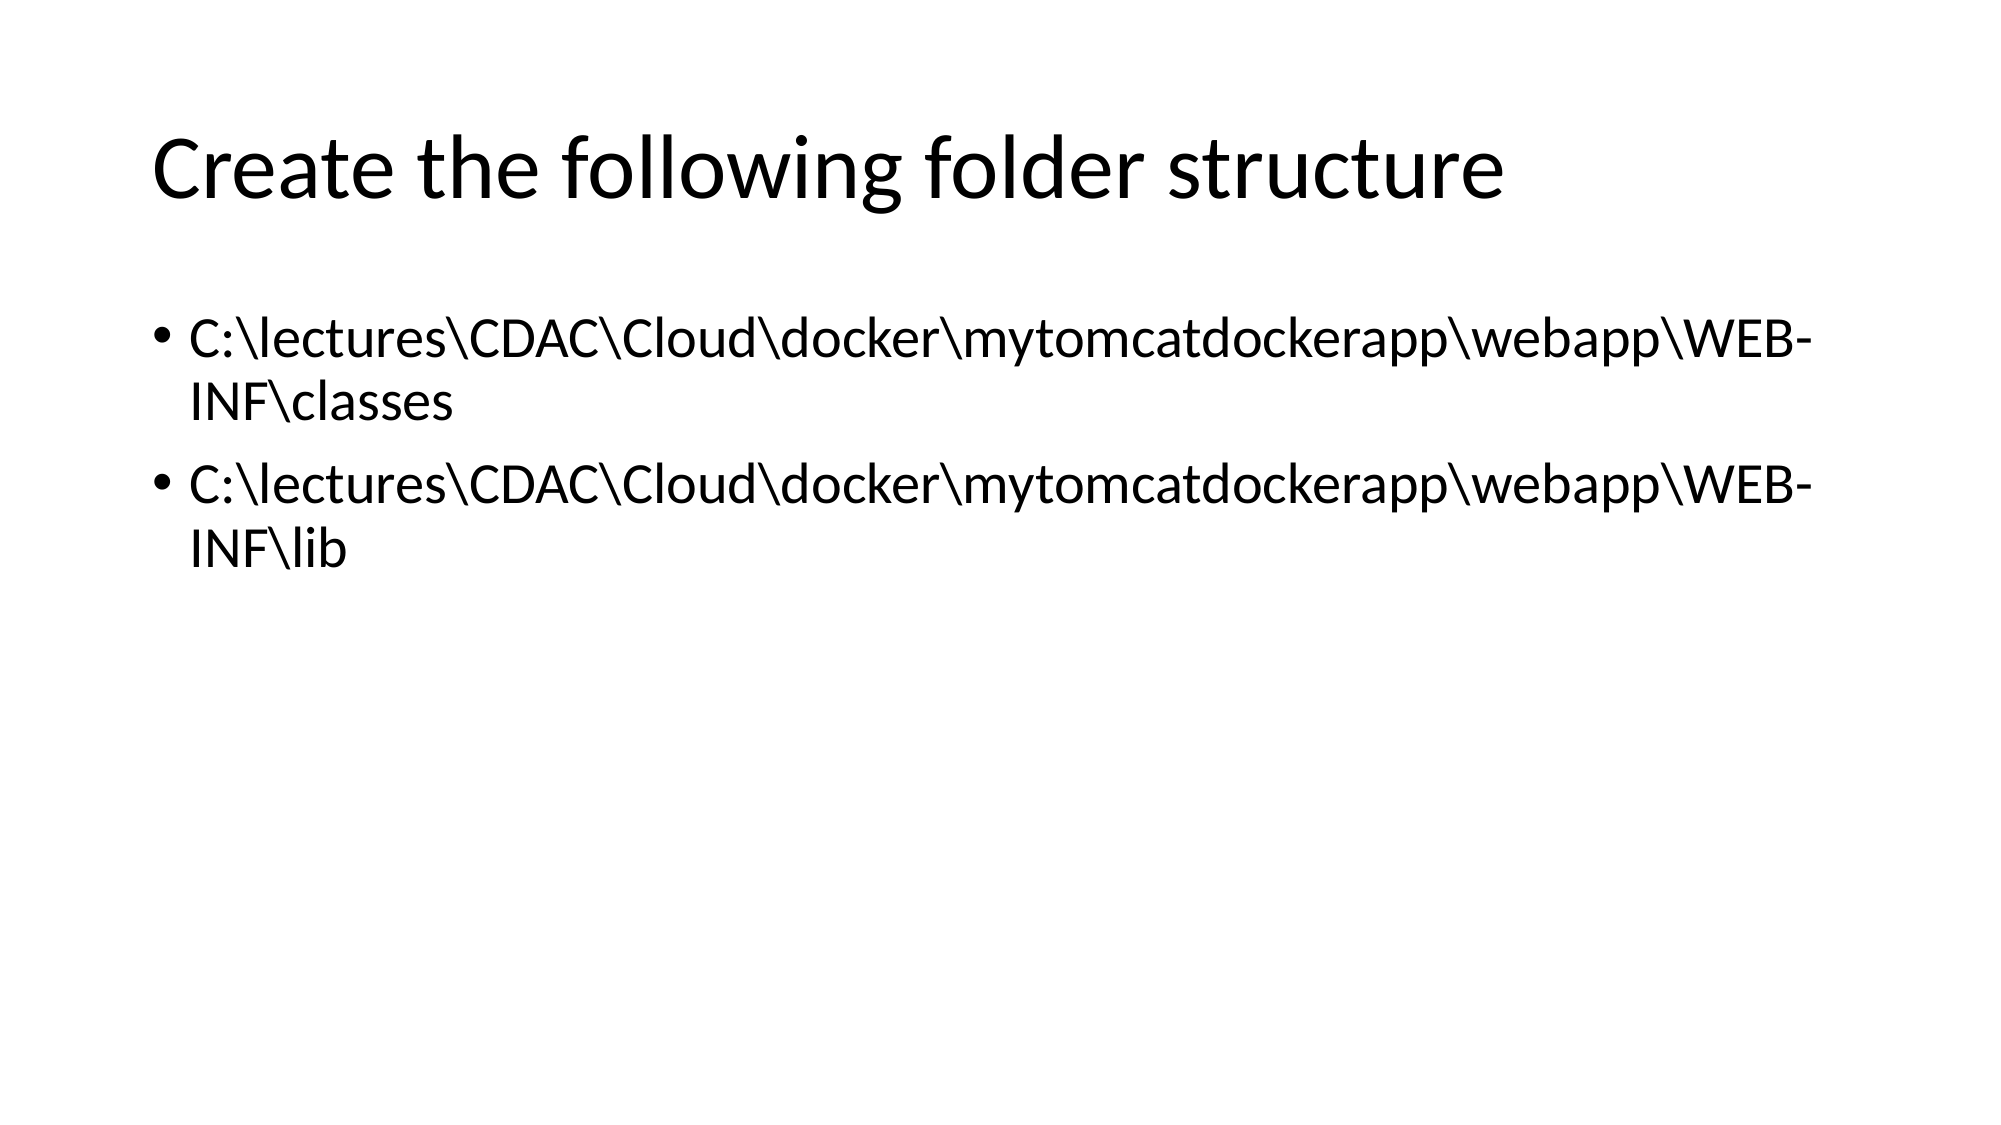

# Create the following folder structure
C:\lectures\CDAC\Cloud\docker\mytomcatdockerapp\webapp\WEB-INF\classes
C:\lectures\CDAC\Cloud\docker\mytomcatdockerapp\webapp\WEB-INF\lib